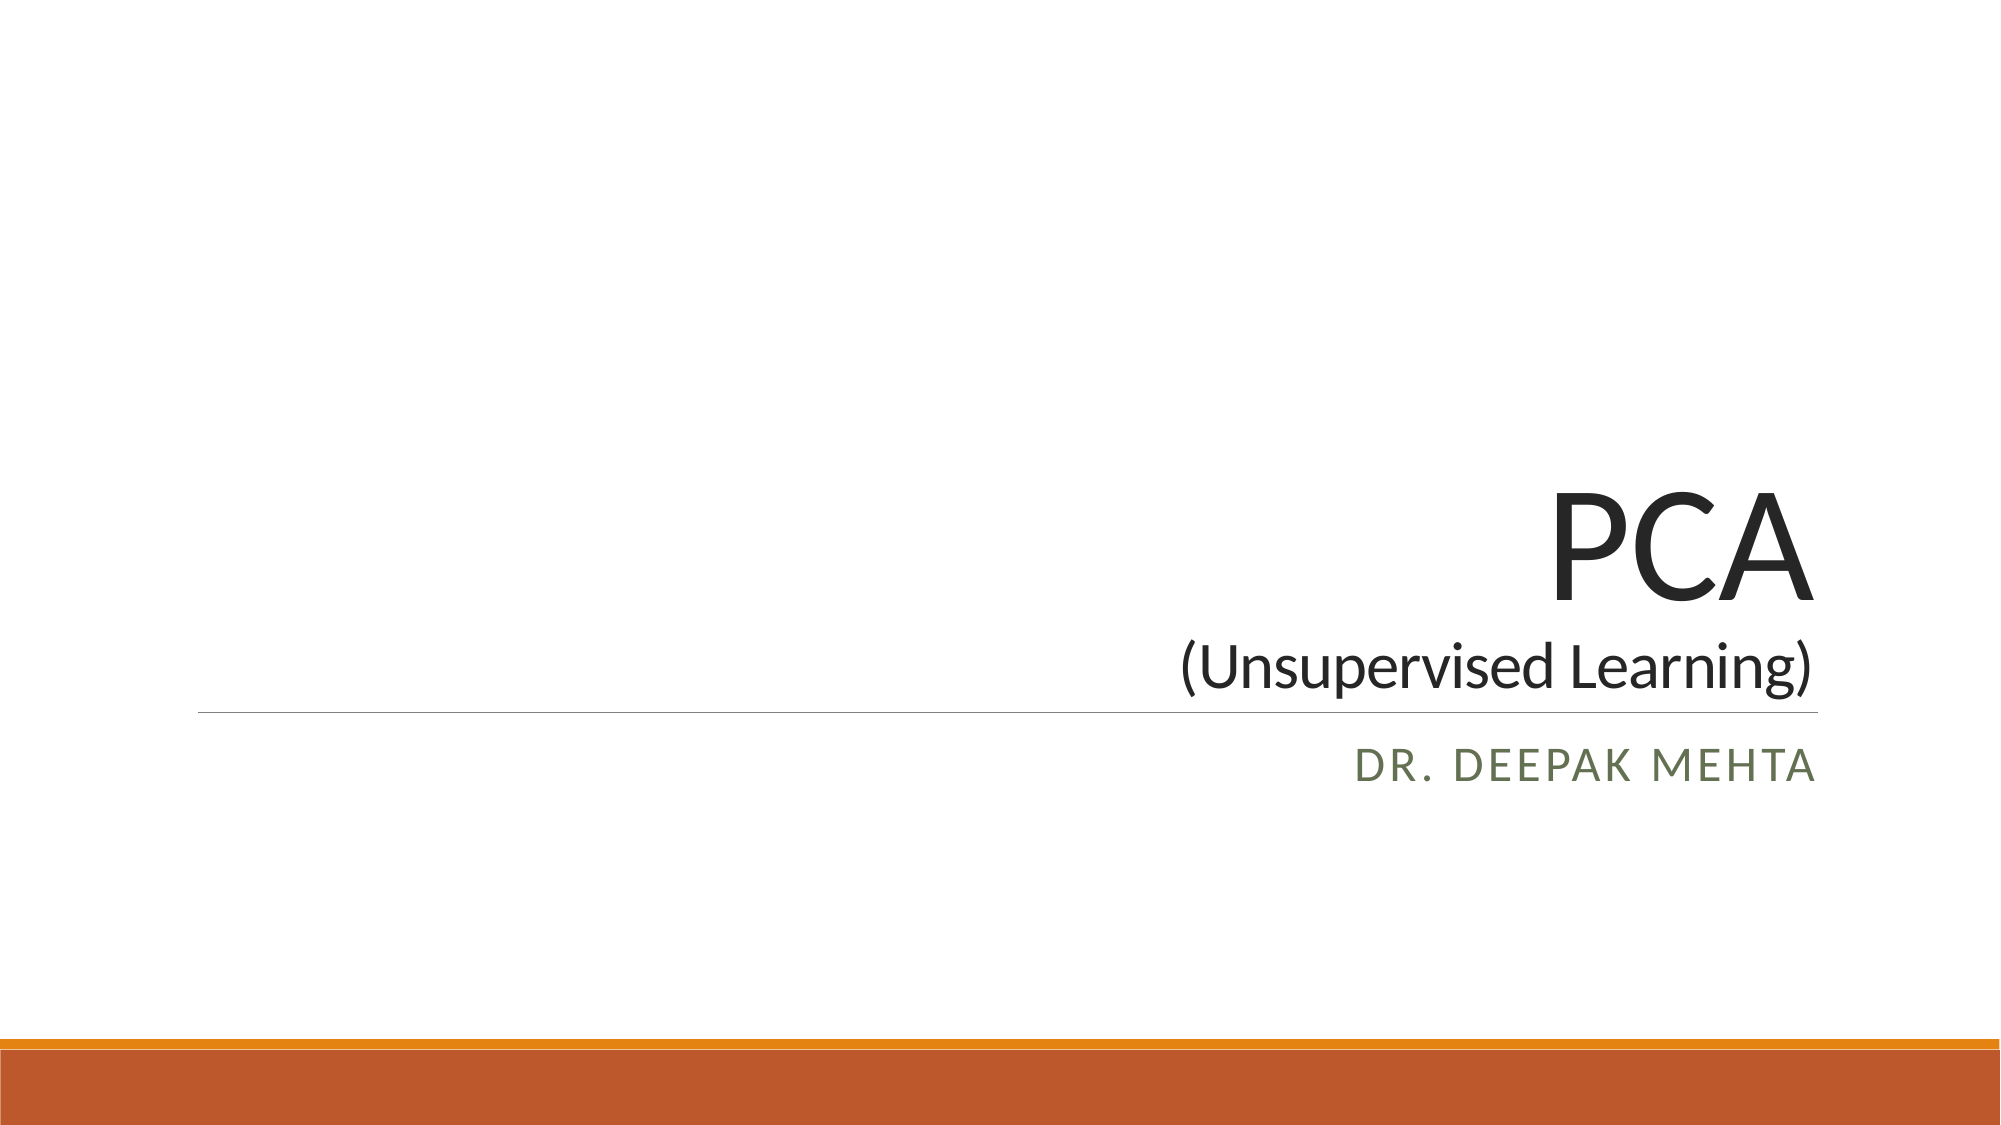

# PCA (Unsupervised Learning)
Dr. Deepak Mehta